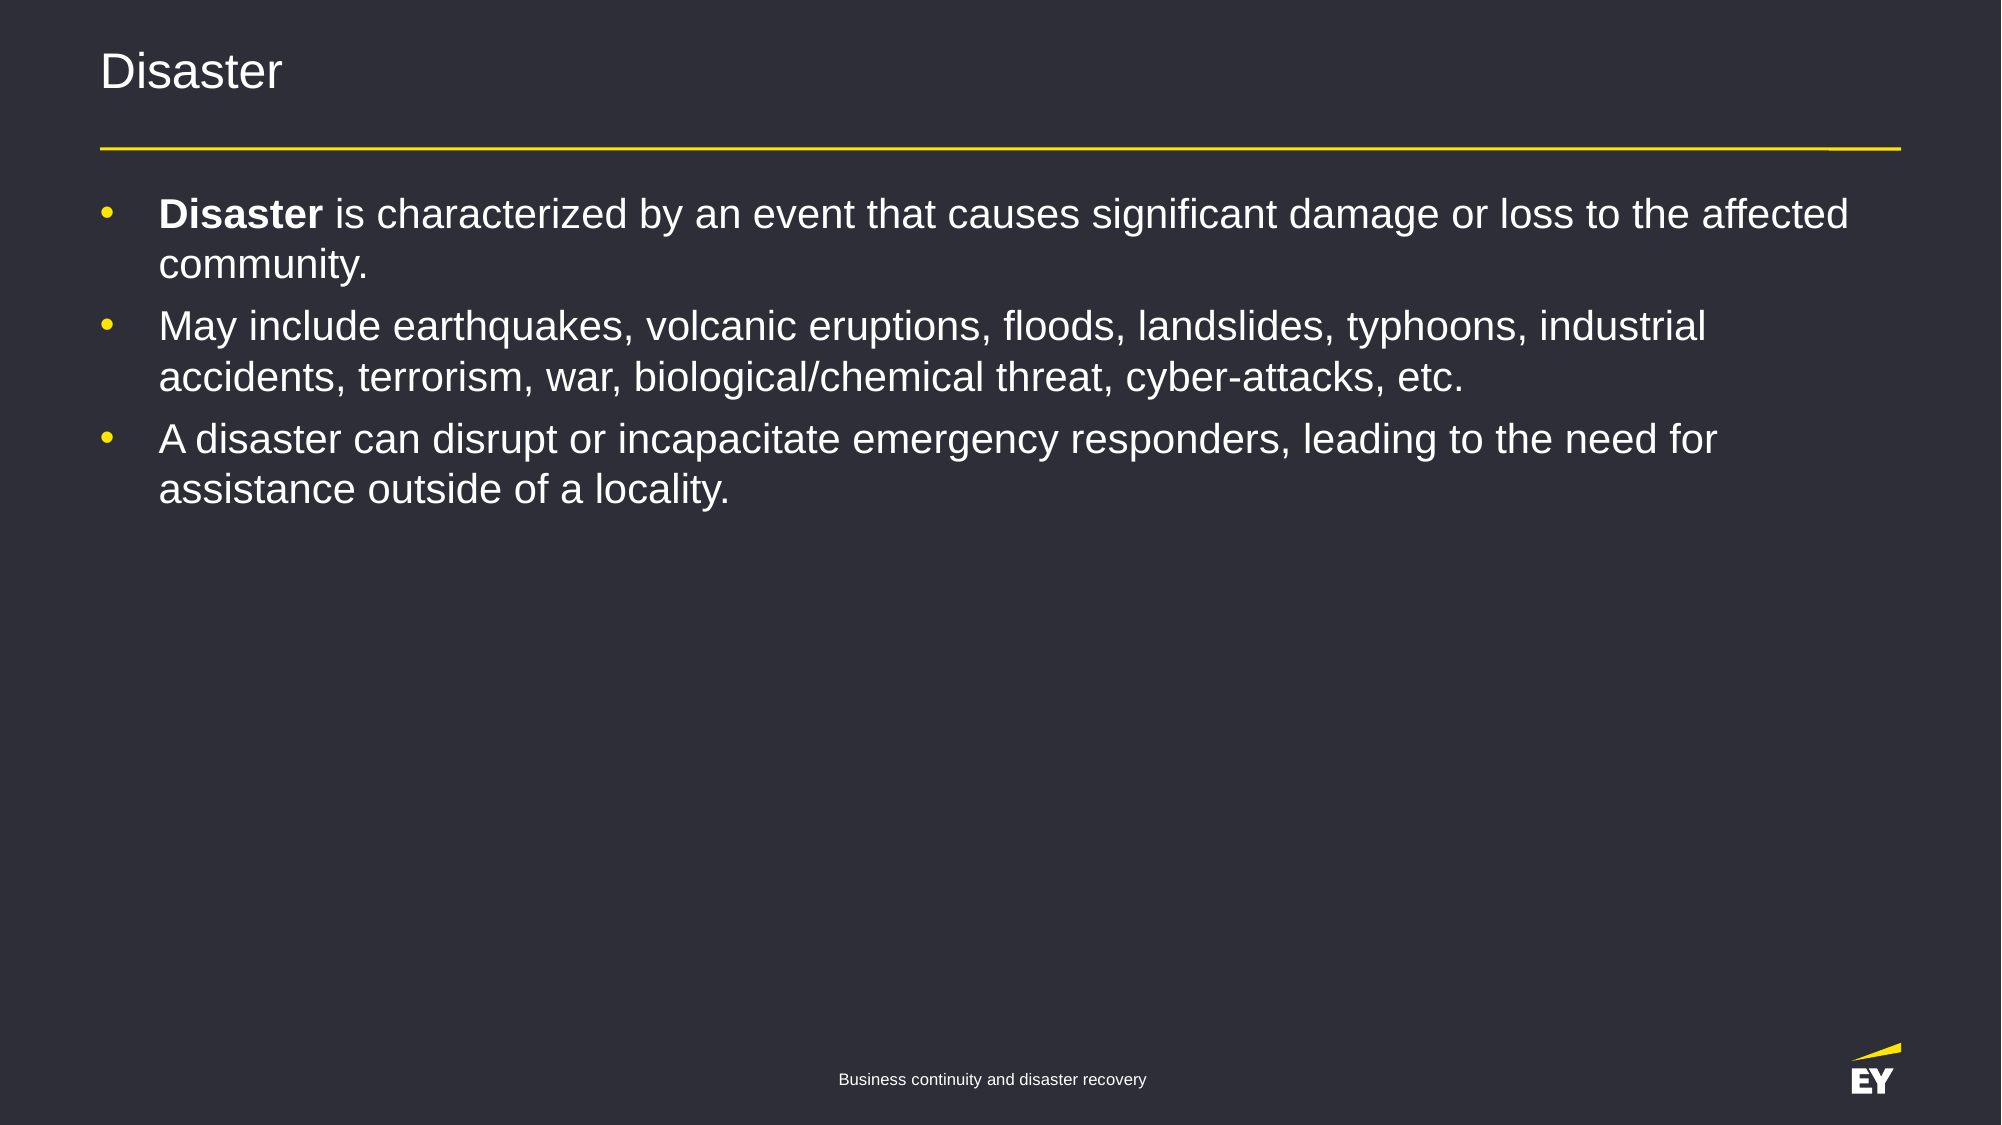

# Disaster
Disaster is characterized by an event that causes significant damage or loss to the affected community.
May include earthquakes, volcanic eruptions, floods, landslides, typhoons, industrial accidents, terrorism, war, biological/chemical threat, cyber-attacks, etc.
A disaster can disrupt or incapacitate emergency responders, leading to the need for assistance outside of a locality.